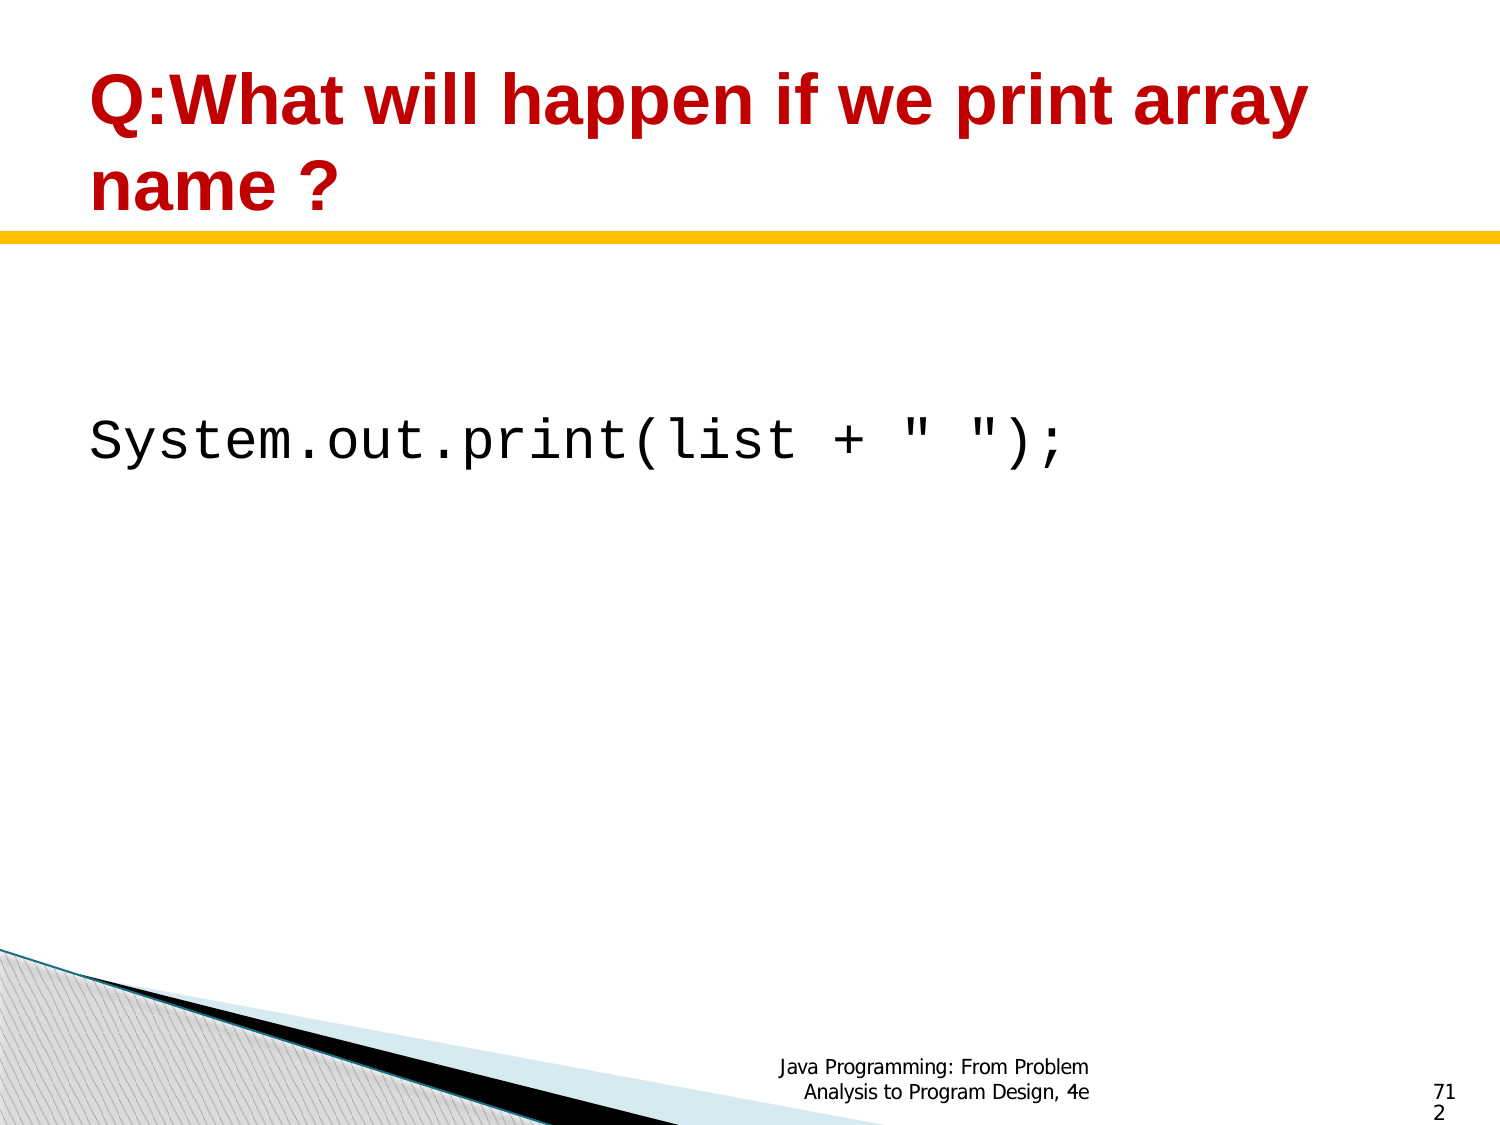

# Q:What will happen if we print array name ?

System.out.print(list + " ");

Java Programming: From Problem Analysis to Program Design, 4e
712